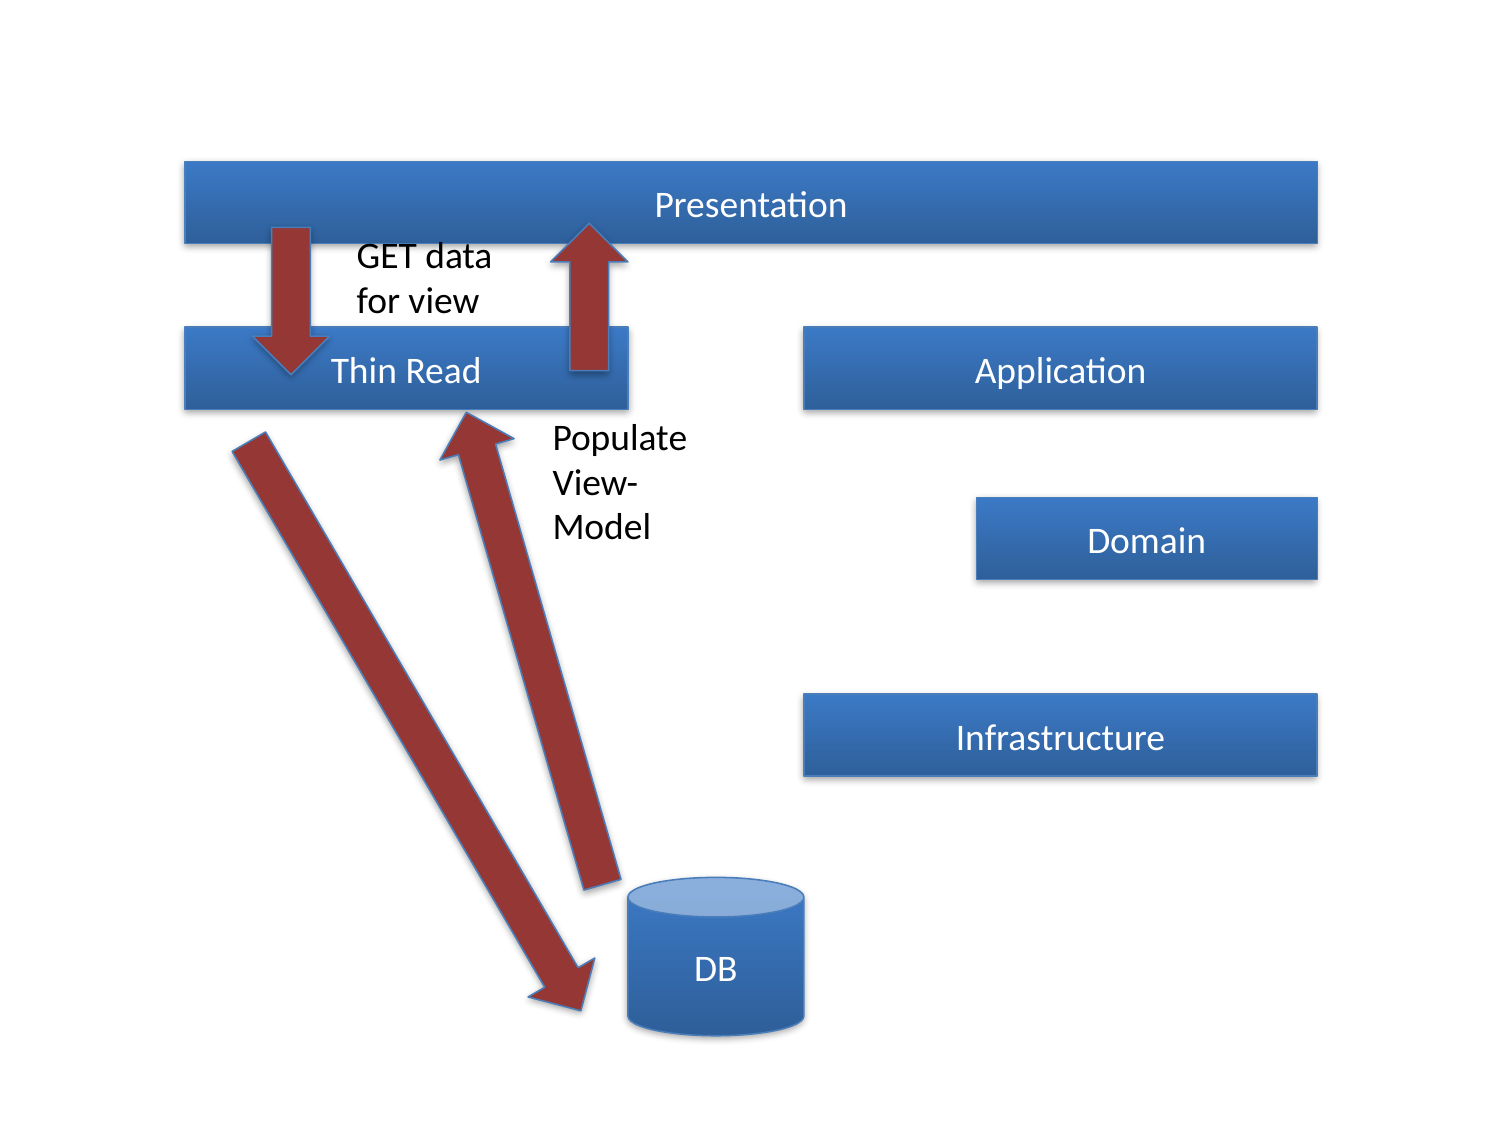

Presentation
GET data for view

Thin Read
Application

Populate View-Model
Domain
Infrastructure
DB